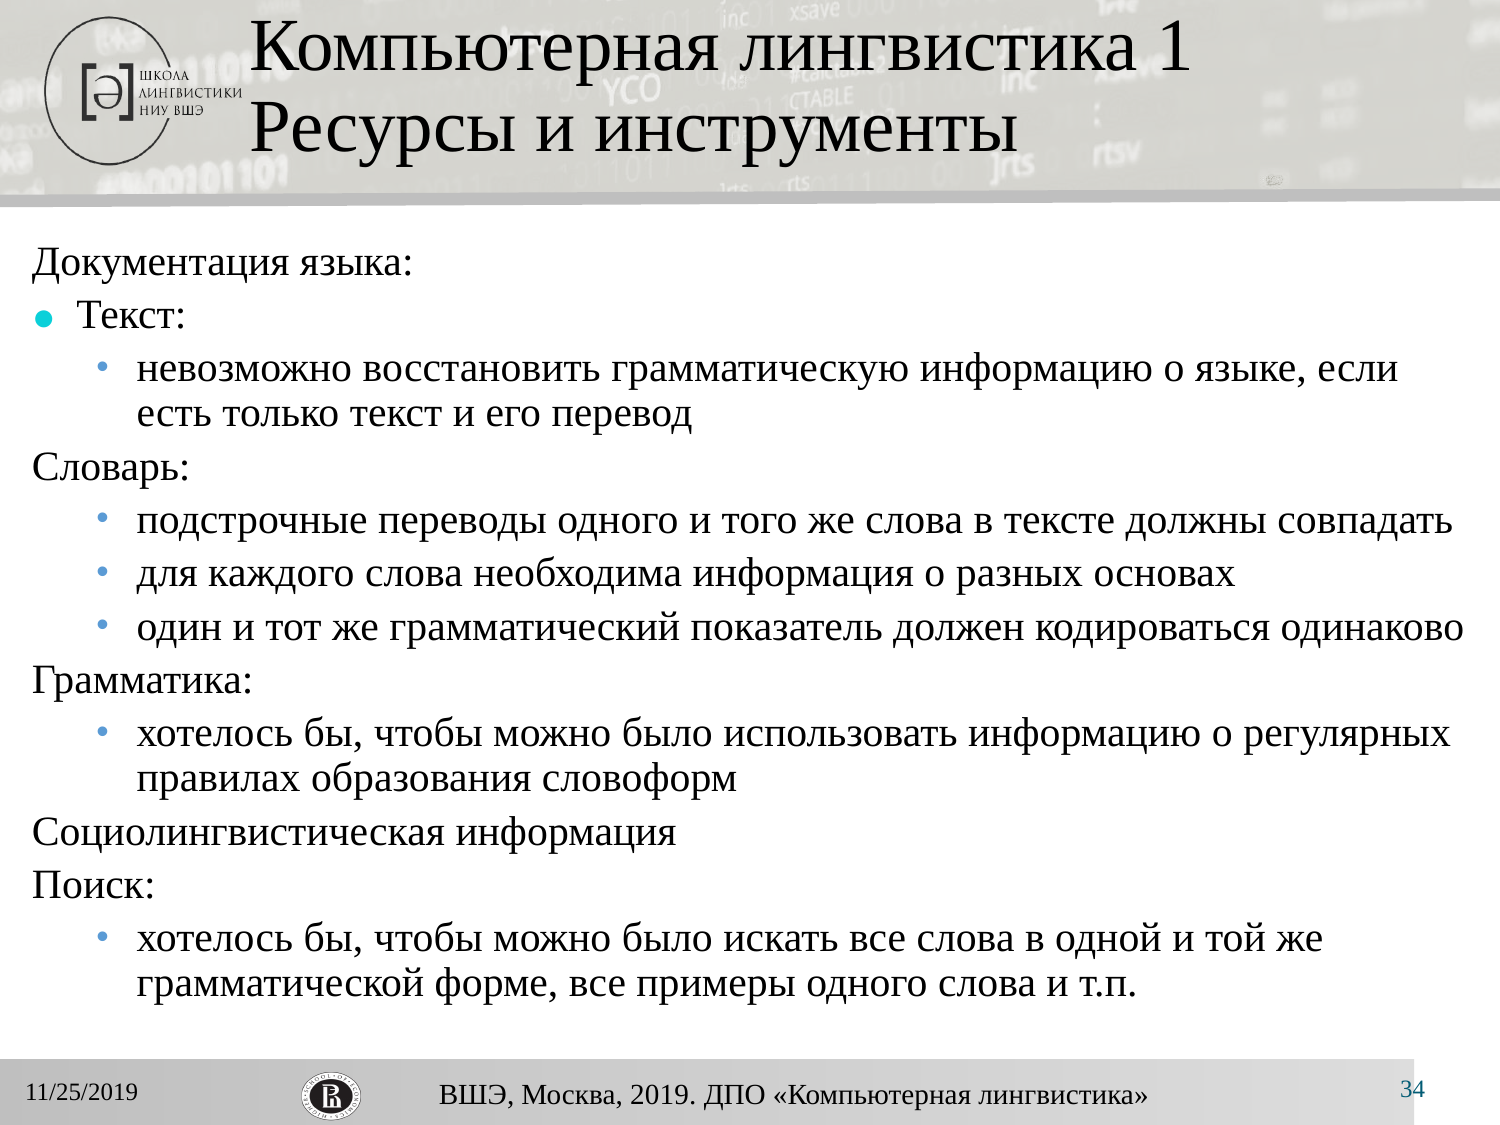

# Компьютерная лингвистика 1 Ресурсы и инструменты
Документация языка:
Текст:
невозможно восстановить грамматическую информацию о языке, если есть только текст и его перевод
Словарь:
подстрочные переводы одного и того же слова в тексте должны совпадать
для каждого слова необходима информация о разных основах
один и тот же грамматический показатель должен кодироваться одинаково
Грамматика:
хотелось бы, чтобы можно было использовать информацию о регулярных правилах образования словоформ
Социолингвистическая информация
Поиск:
хотелось бы, чтобы можно было искать все слова в одной и той же грамматической форме, все примеры одного слова и т.п.

34
11/25/2019